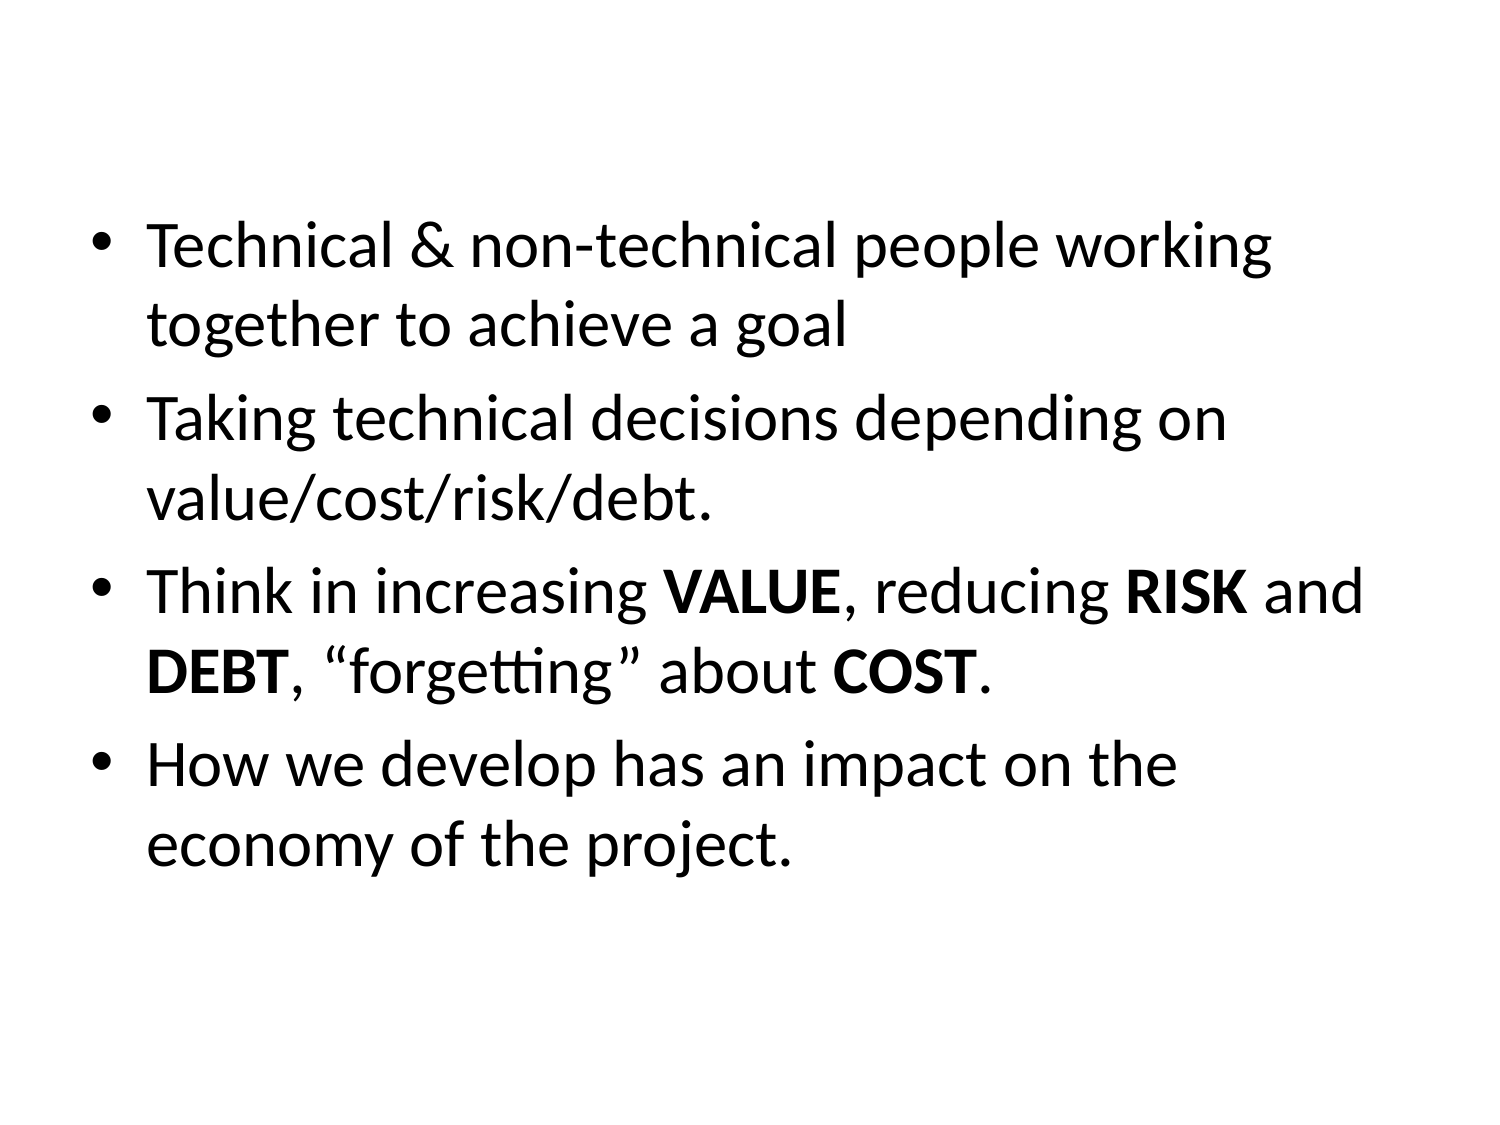

Technical & non-technical people working together to achieve a goal
Taking technical decisions depending on value/cost/risk/debt.
Think in increasing VALUE, reducing RISK and DEBT, “forgetting” about COST.
How we develop has an impact on the economy of the project.